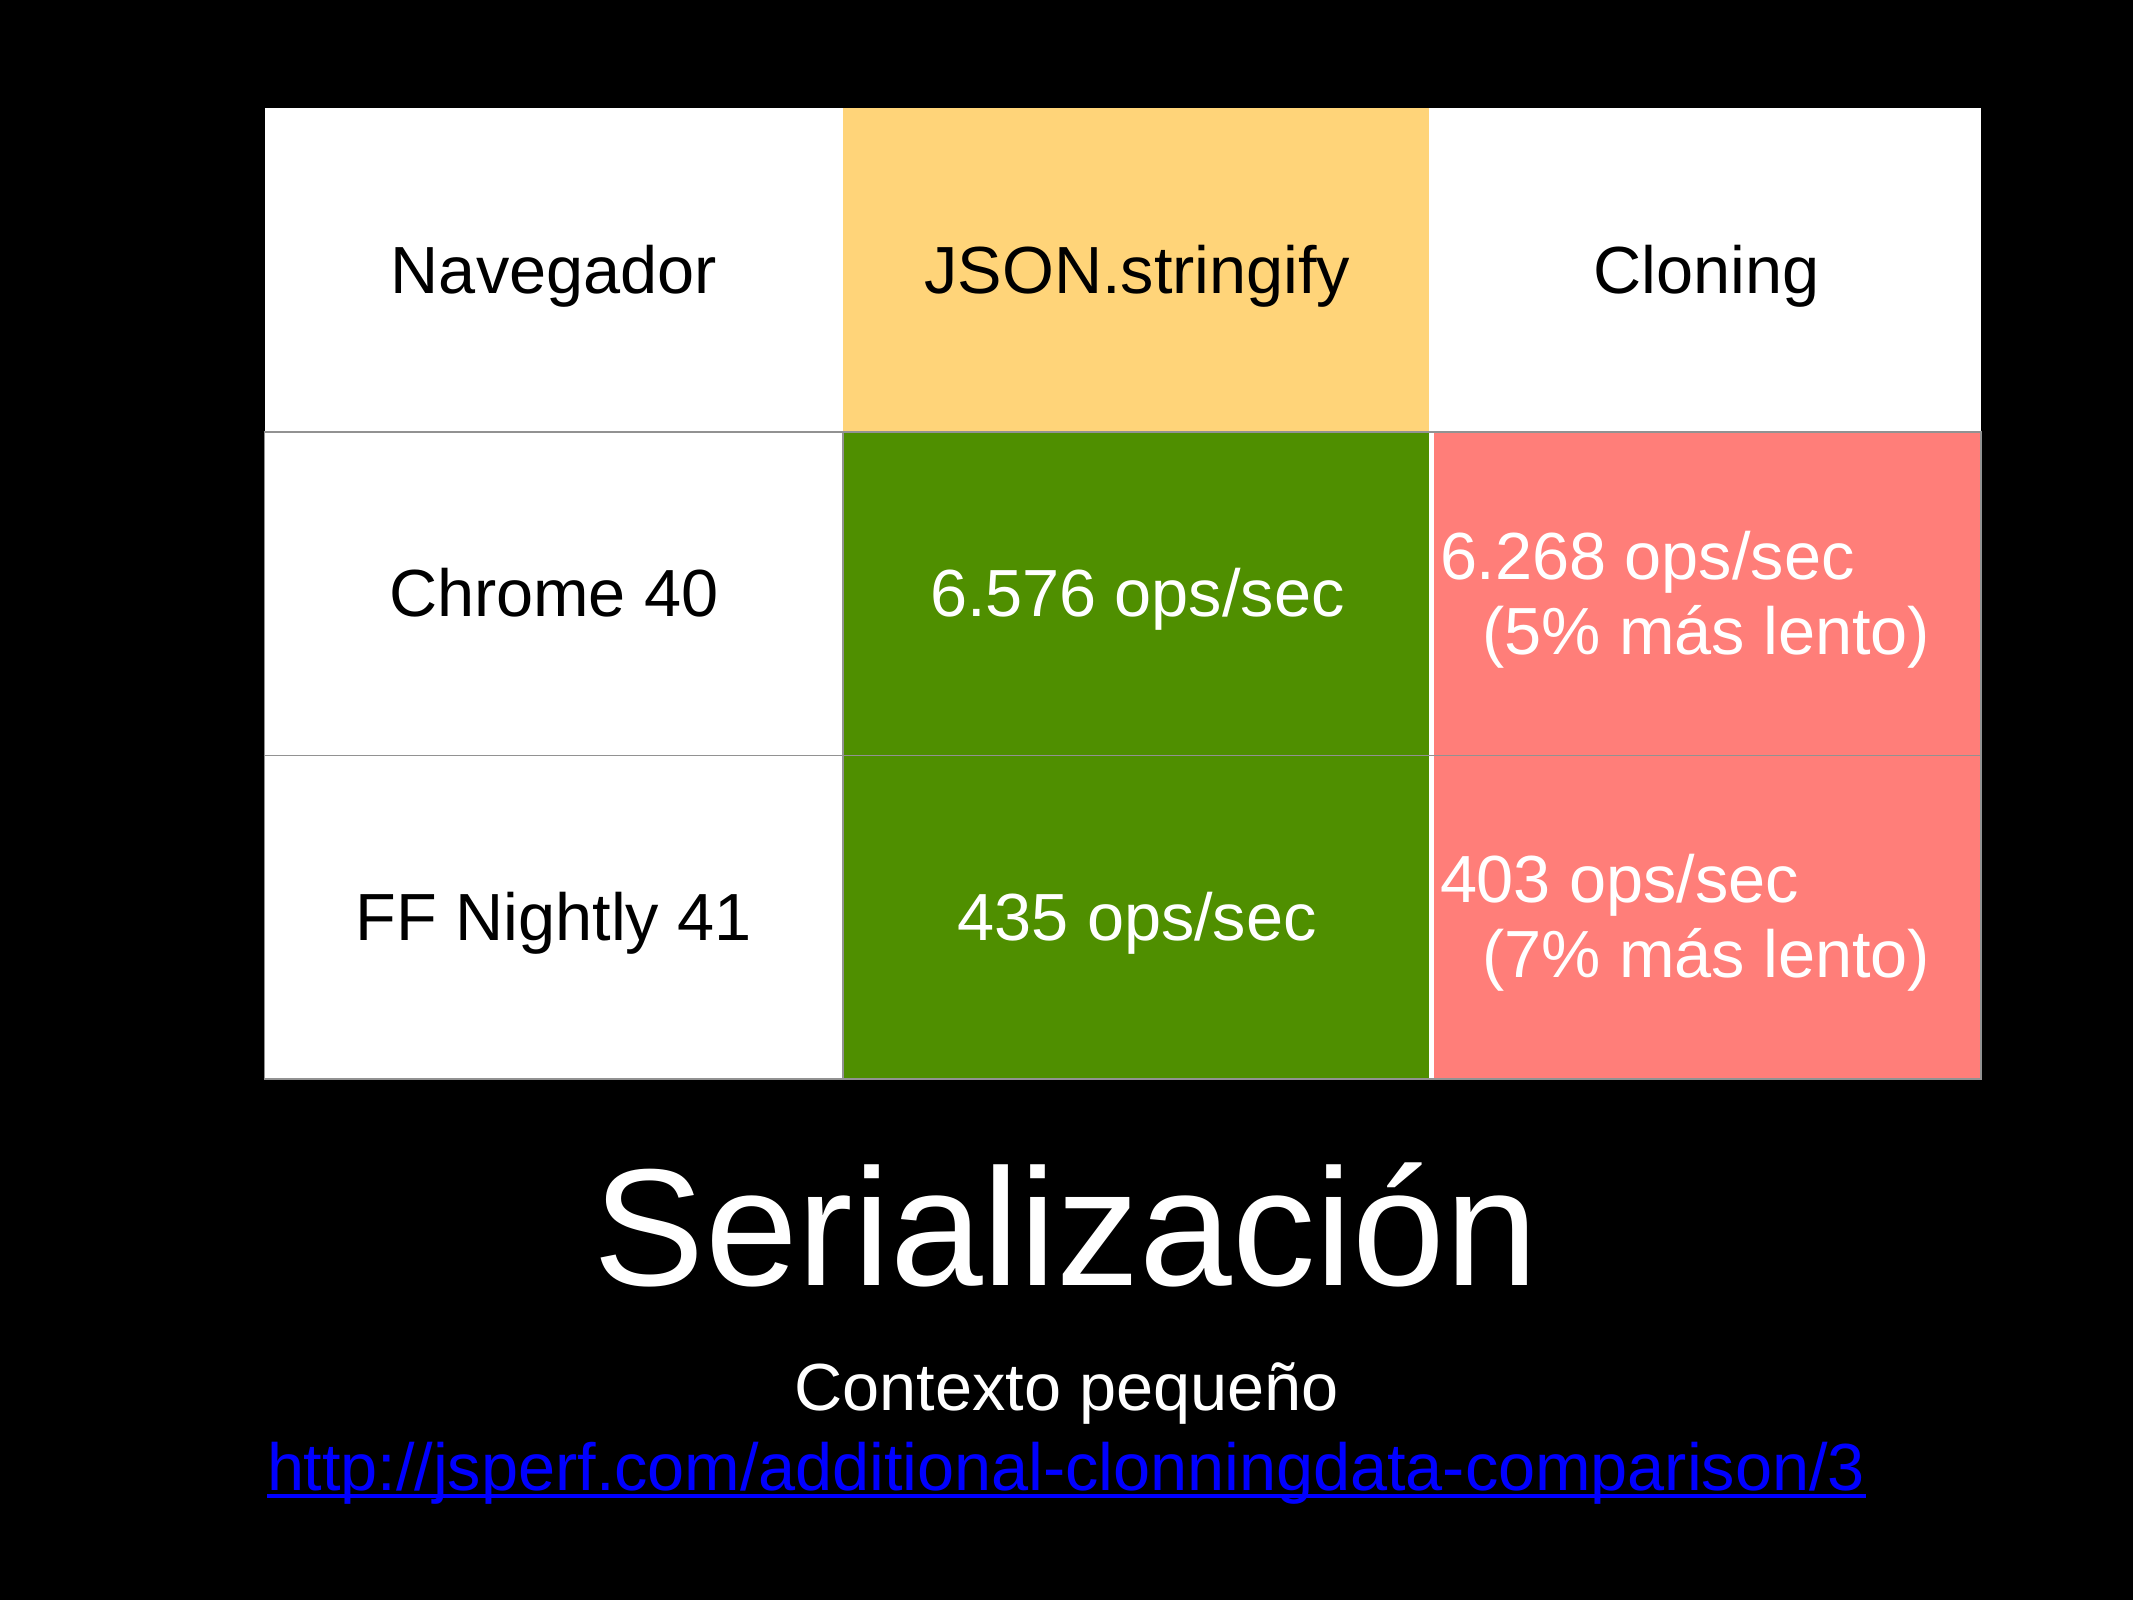

| Navegador | JSON.stringify | Cloning |
| --- | --- | --- |
| Chrome 40 | 6.576 ops/sec | 6.268 ops/sec (5% más lento) |
| FF Nightly 41 | 435 ops/sec | 403 ops/sec (7% más lento) |
# Serialización
Contexto pequeño
http://jsperf.com/additional-clonningdata-comparison/3